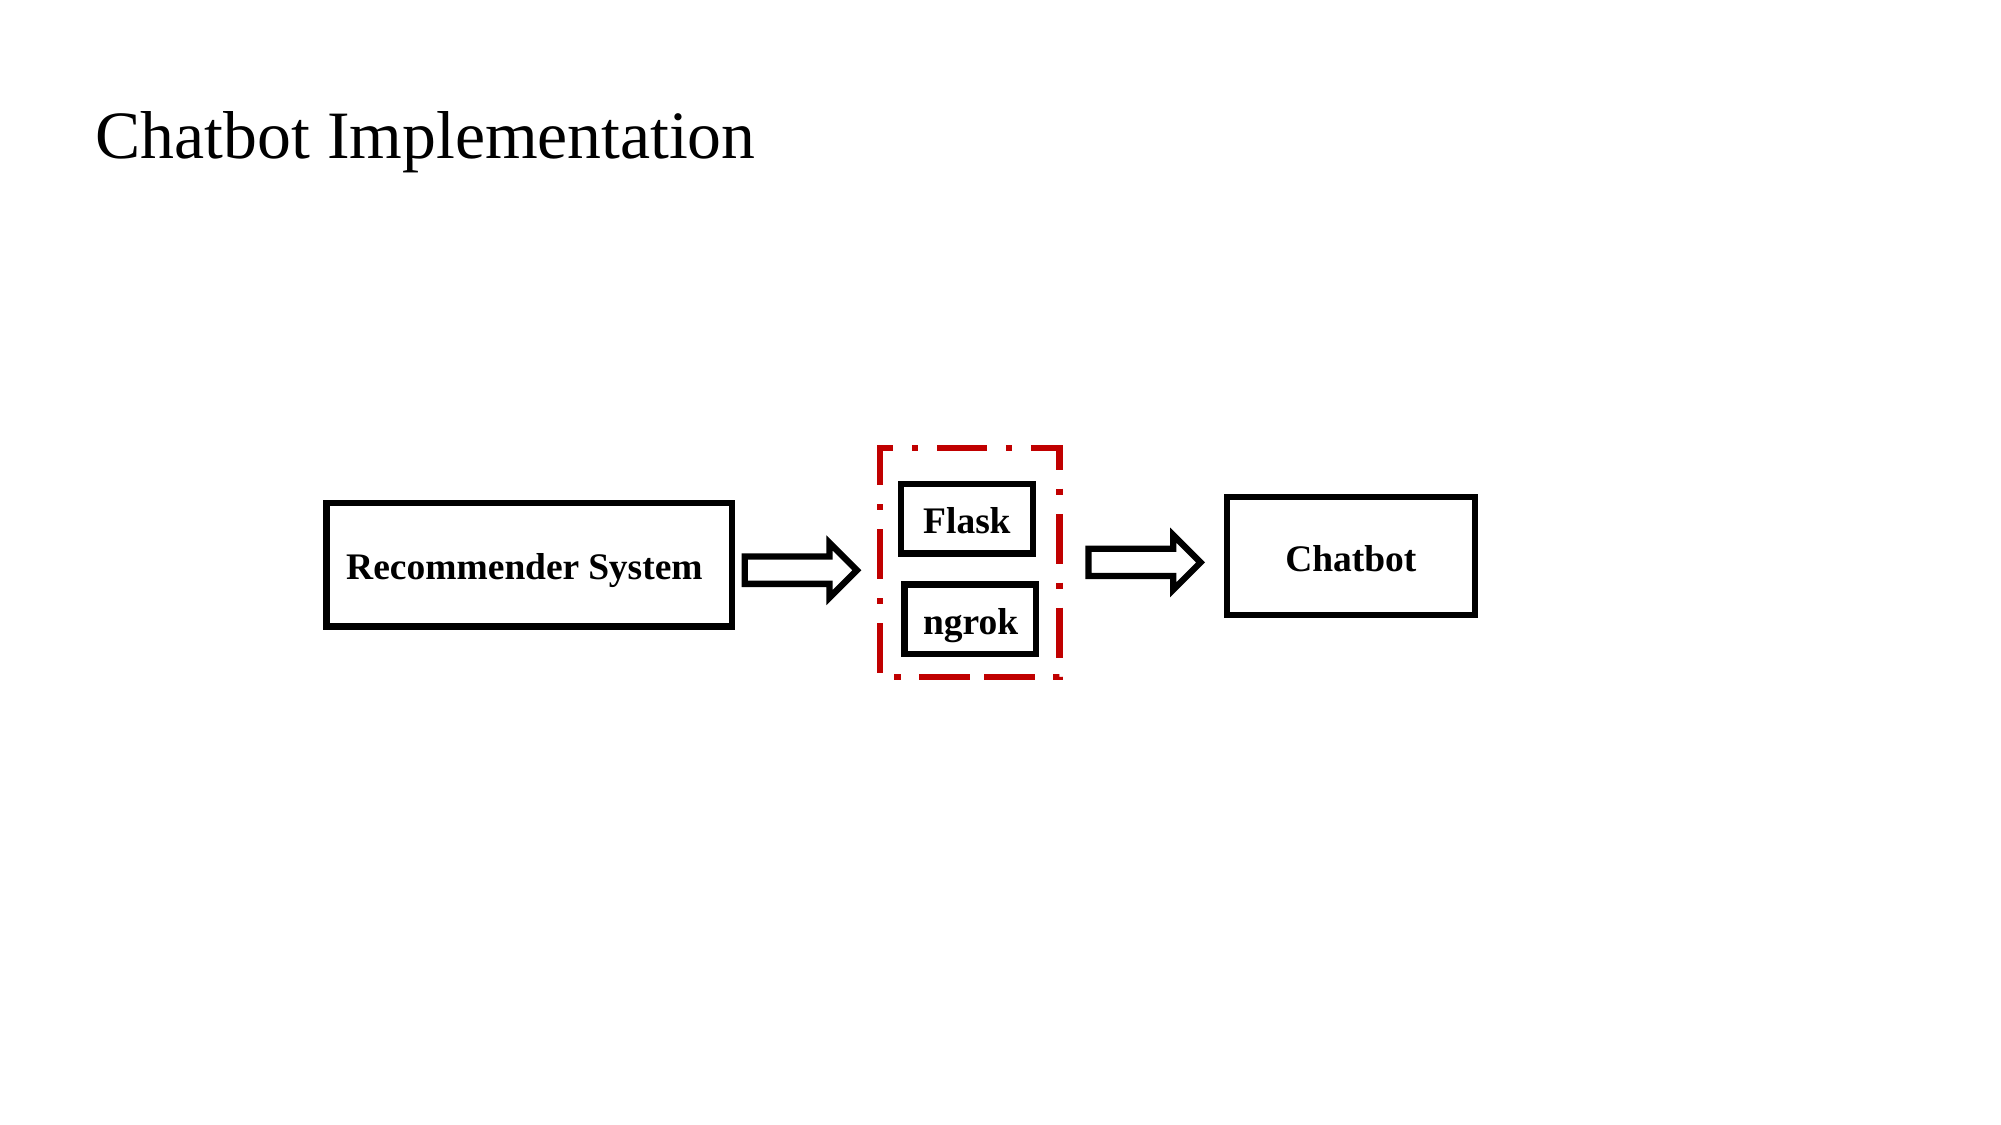

# Chatbot Implementation

Flask
Chatbot
Recommender System

ngrok
28